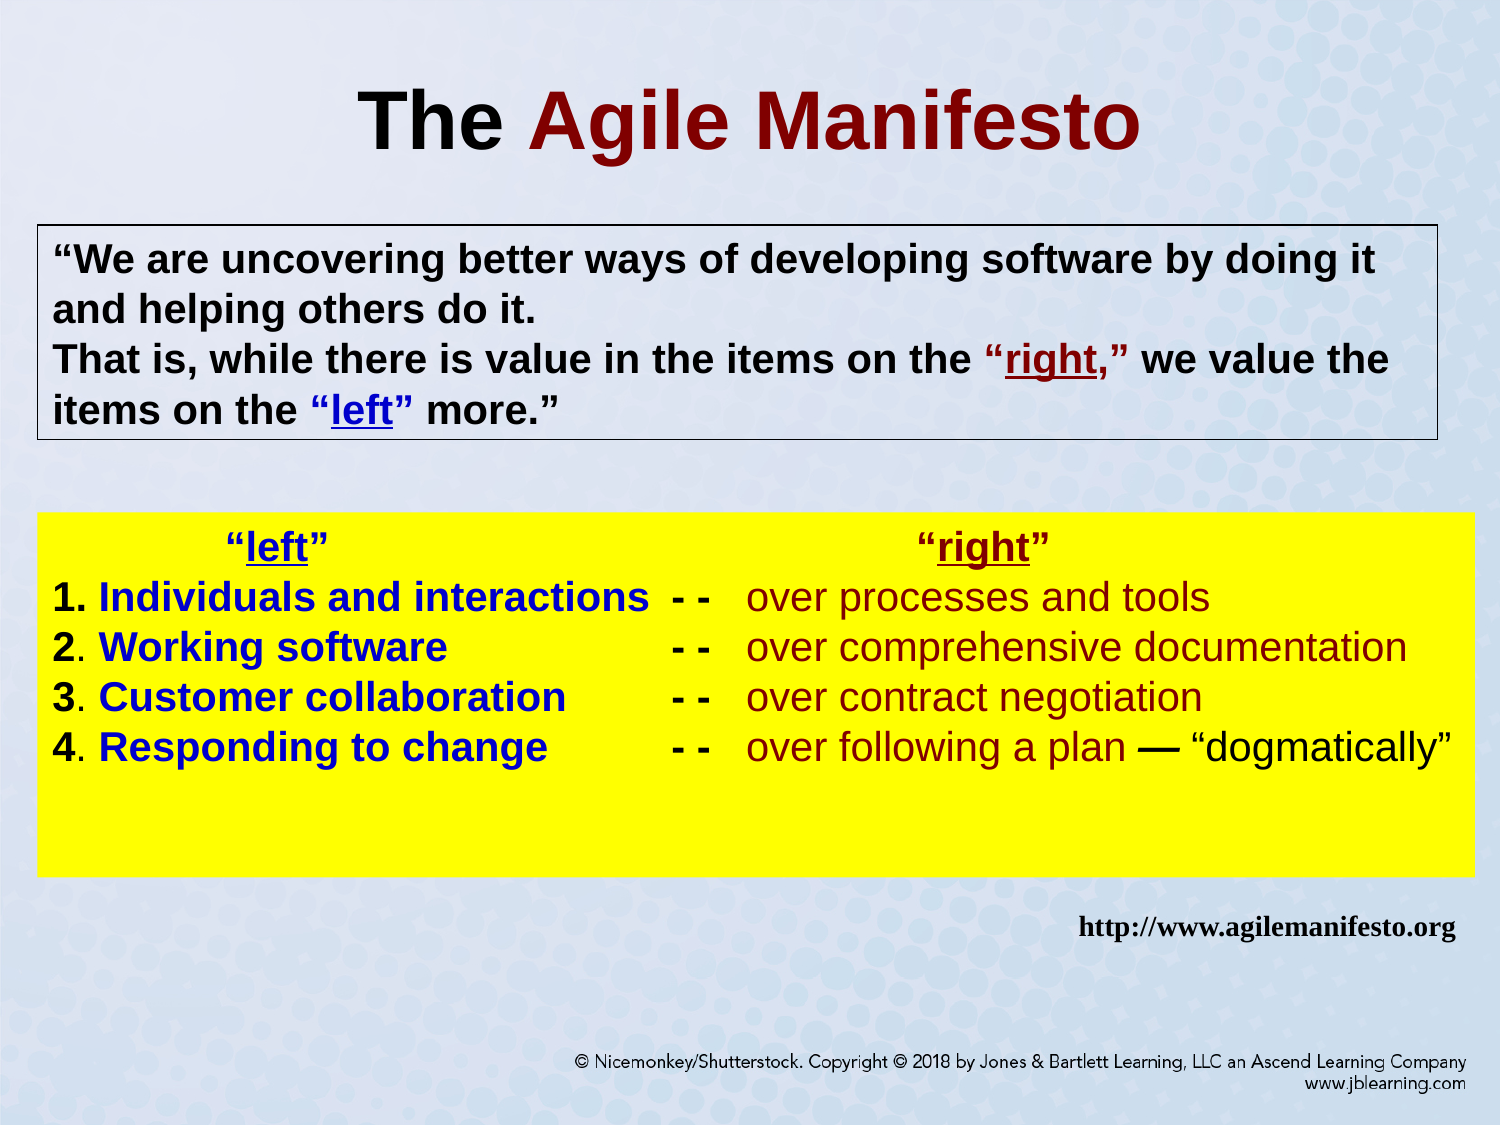

# The Agile Manifesto
“We are uncovering better ways of developing software by doing it and helping others do it.
That is, while there is value in the items on the “right,” we value the items on the “left” more.”
               “left”                                                   “right”
1. Individuals and interactions	- -	over processes and tools
2. Working software	- -	over comprehensive documentation
3. Customer collaboration	- -	over contract negotiation
4. Responding to change	- -	over following a plan — “dogmatically”

http://www.agilemanifesto.org